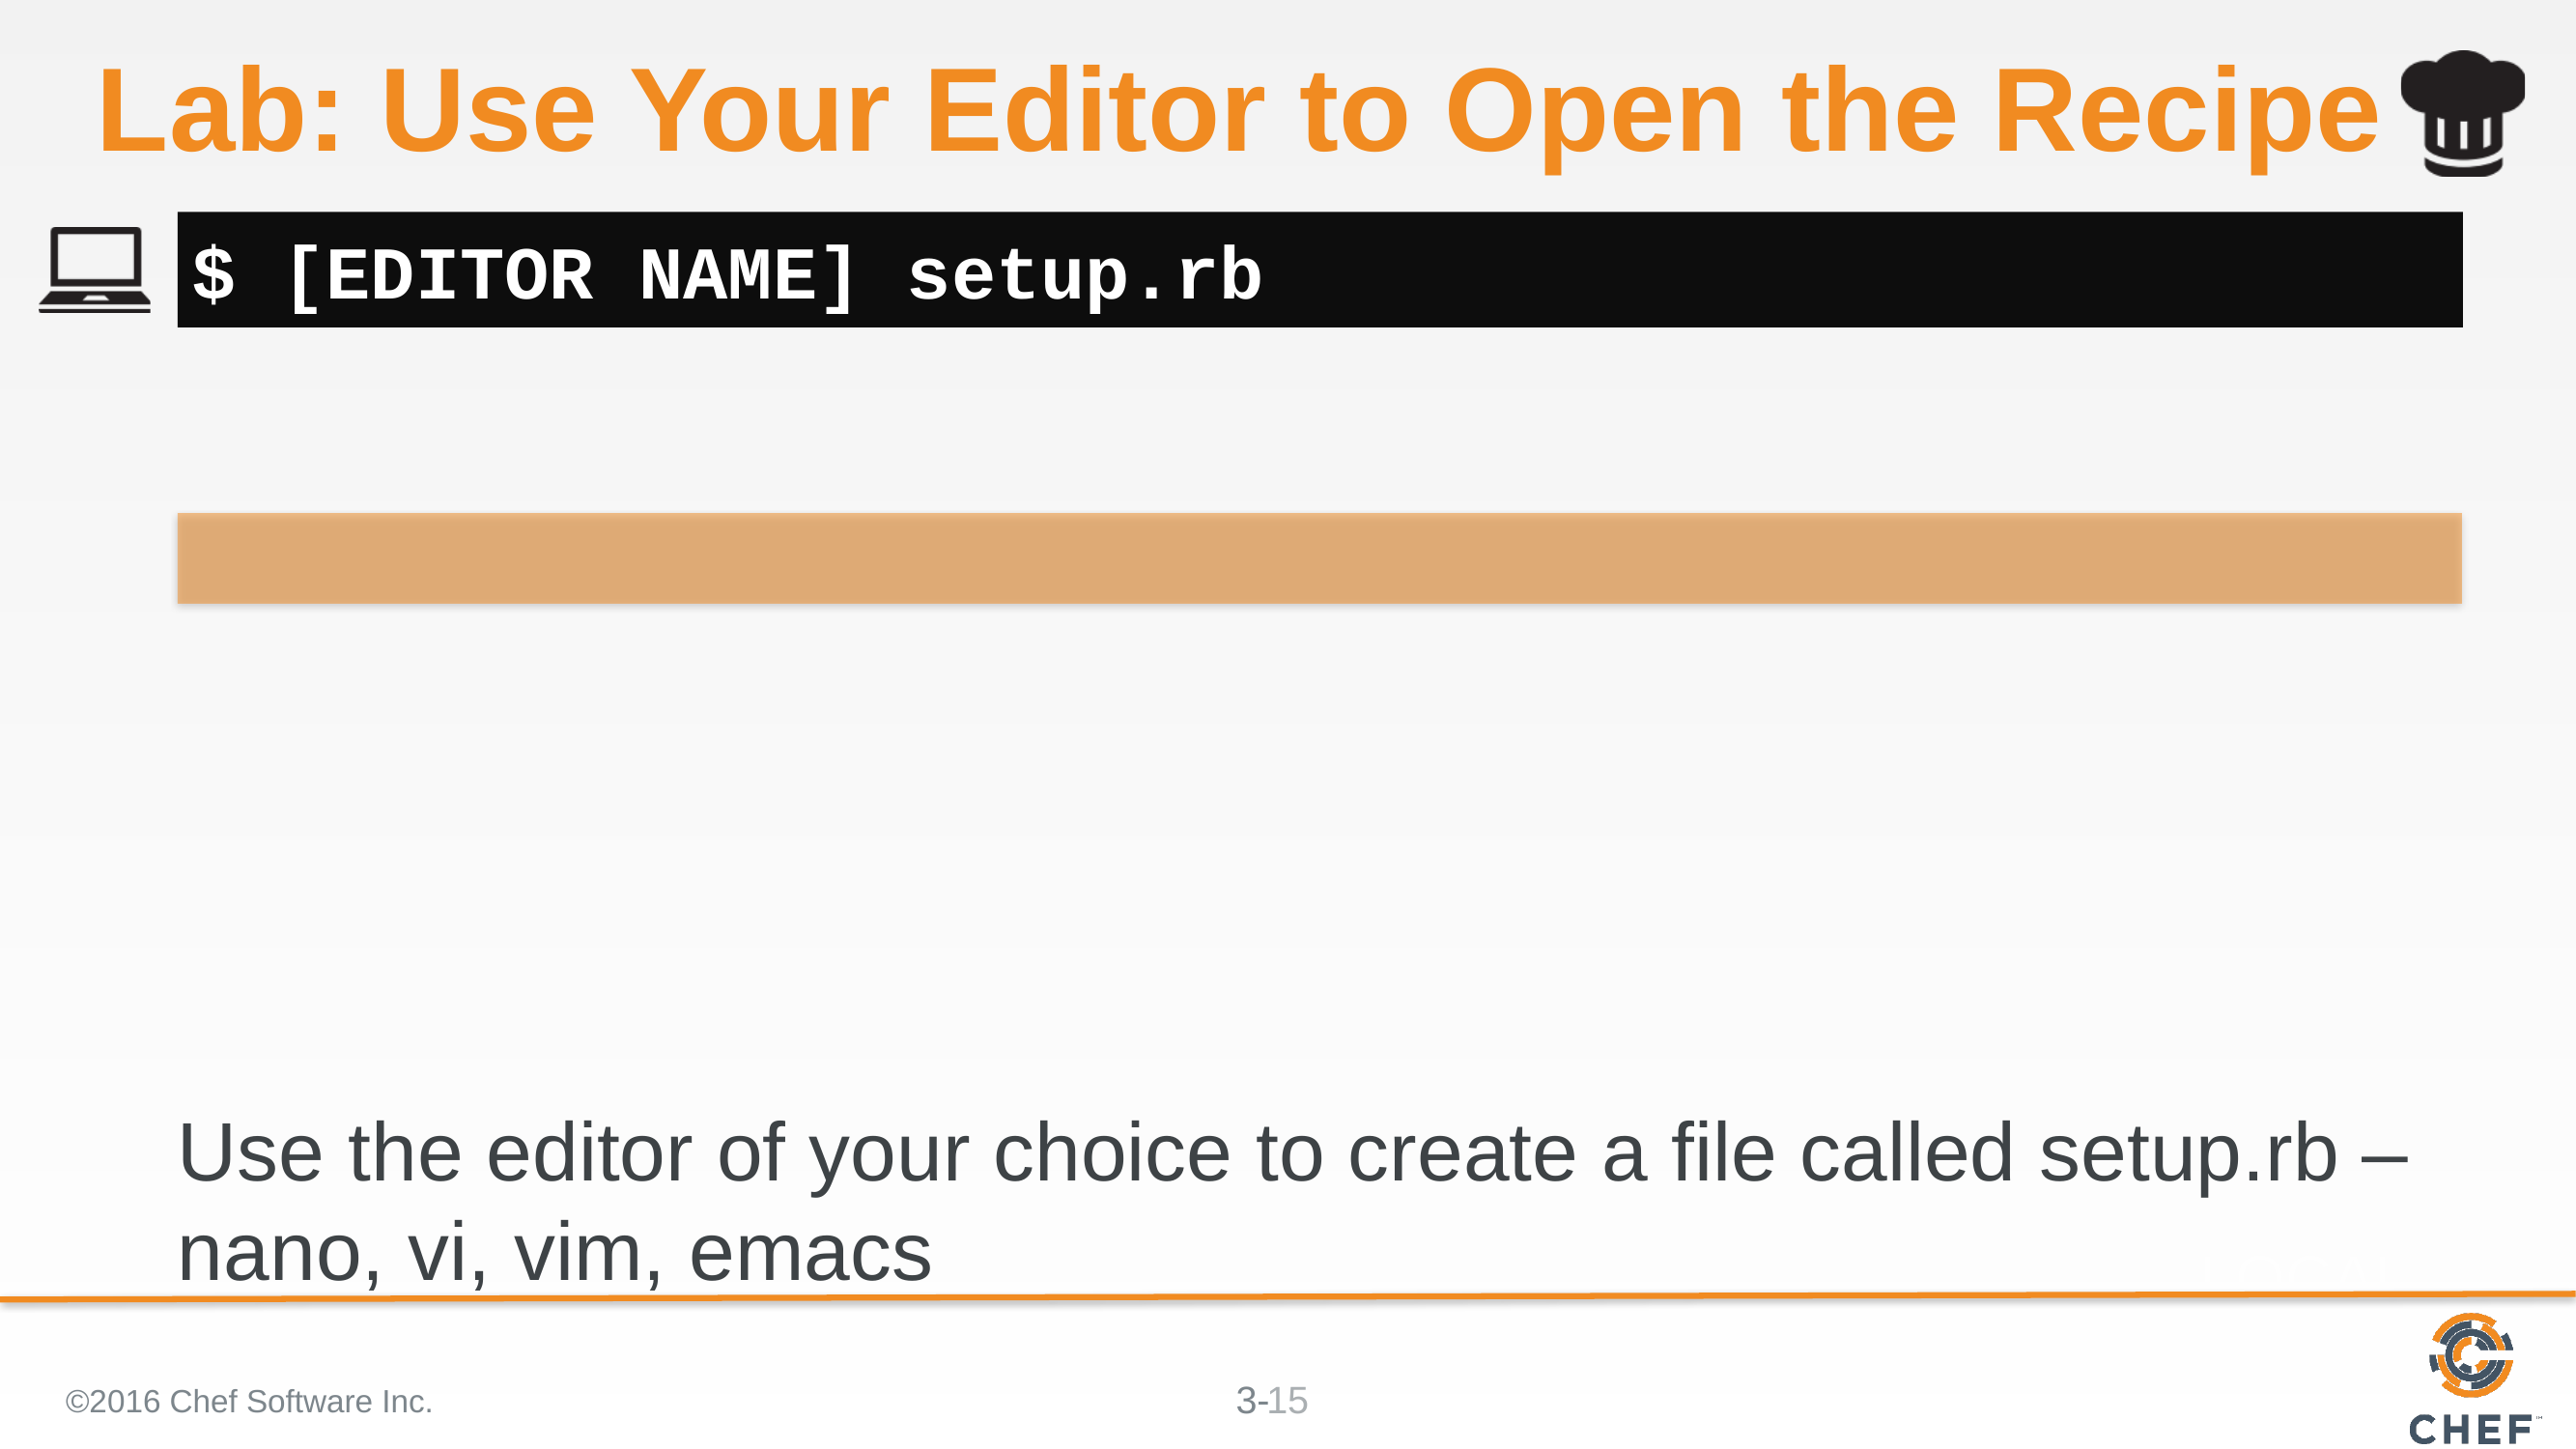

# Lab: Use Your Editor to Open the Recipe
$ [EDITOR NAME] setup.rb

Use the editor of your choice to create a file called setup.rb – nano, vi, vim, emacs
©2016 Chef Software Inc.
15